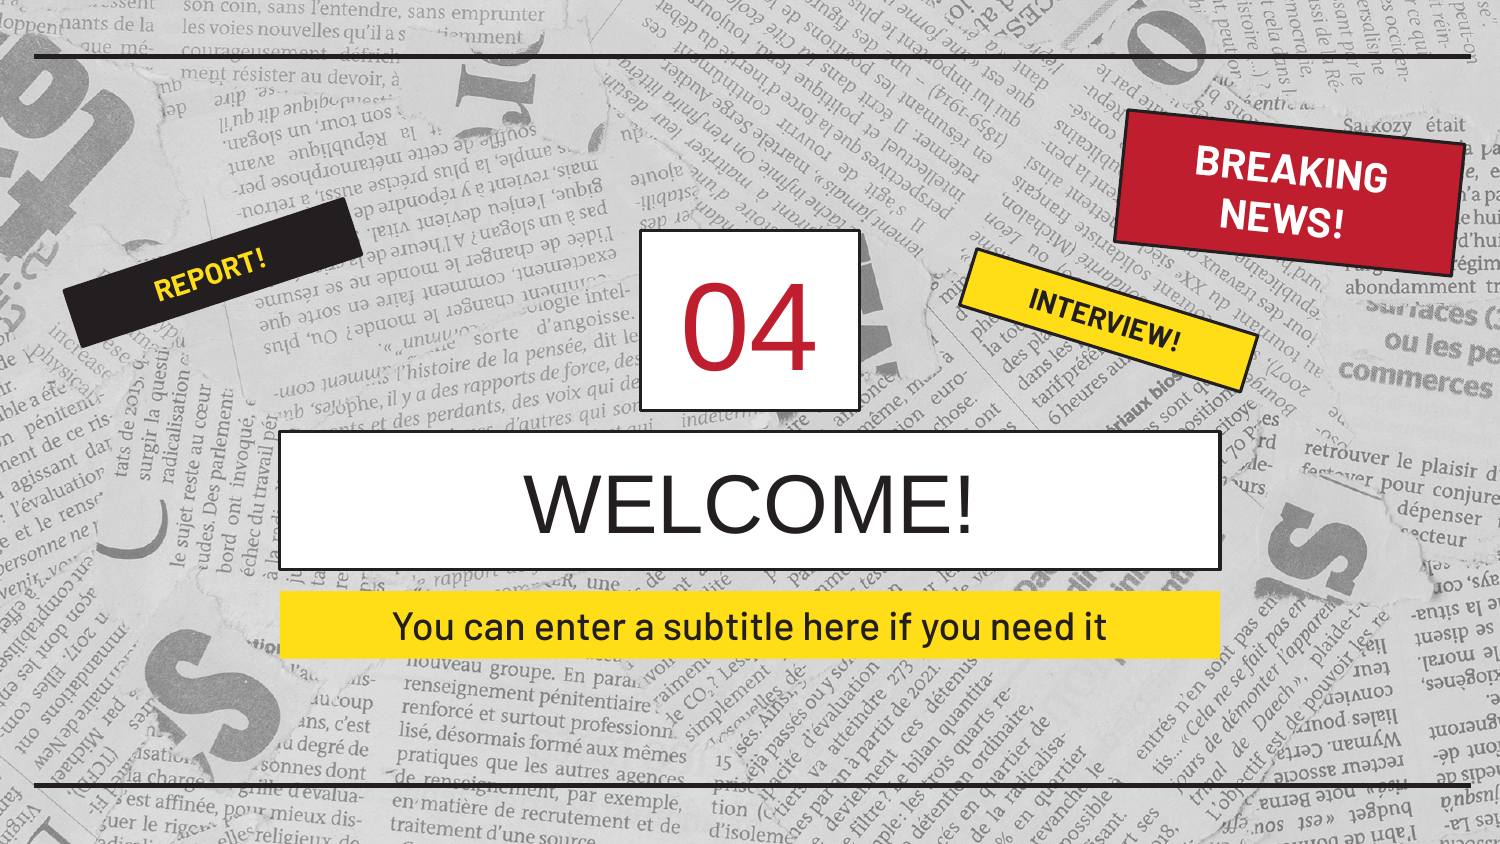

BREAKING NEWS!
04
REPORT!
INTERVIEW!
# WELCOME!
You can enter a subtitle here if you need it